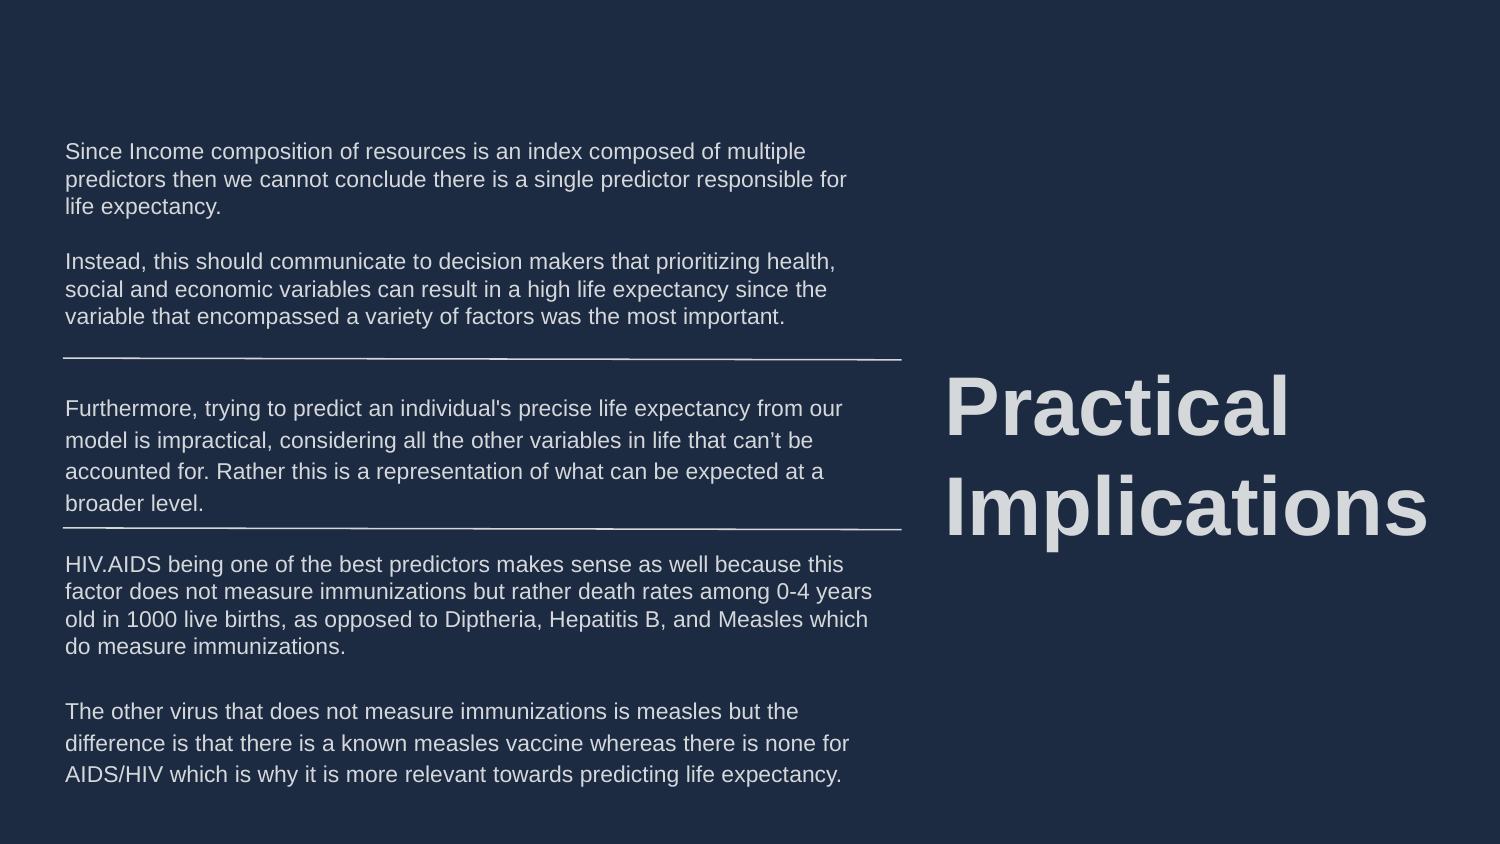

Since Income composition of resources is an index composed of multiple predictors then we cannot conclude there is a single predictor responsible for life expectancy.

Instead, this should communicate to decision makers that prioritizing health, social and economic variables can result in a high life expectancy since the variable that encompassed a variety of factors was the most important.

# Practical Implications

Furthermore, trying to predict an individual's precise life expectancy from our model is impractical, considering all the other variables in life that can’t be accounted for. Rather this is a representation of what can be expected at a broader level.
HIV.AIDS being one of the best predictors makes sense as well because this factor does not measure immunizations but rather death rates among 0-4 years old in 1000 live births, as opposed to Diptheria, Hepatitis B, and Measles which do measure immunizations.
The other virus that does not measure immunizations is measles but the difference is that there is a known measles vaccine whereas there is none for AIDS/HIV which is why it is more relevant towards predicting life expectancy.